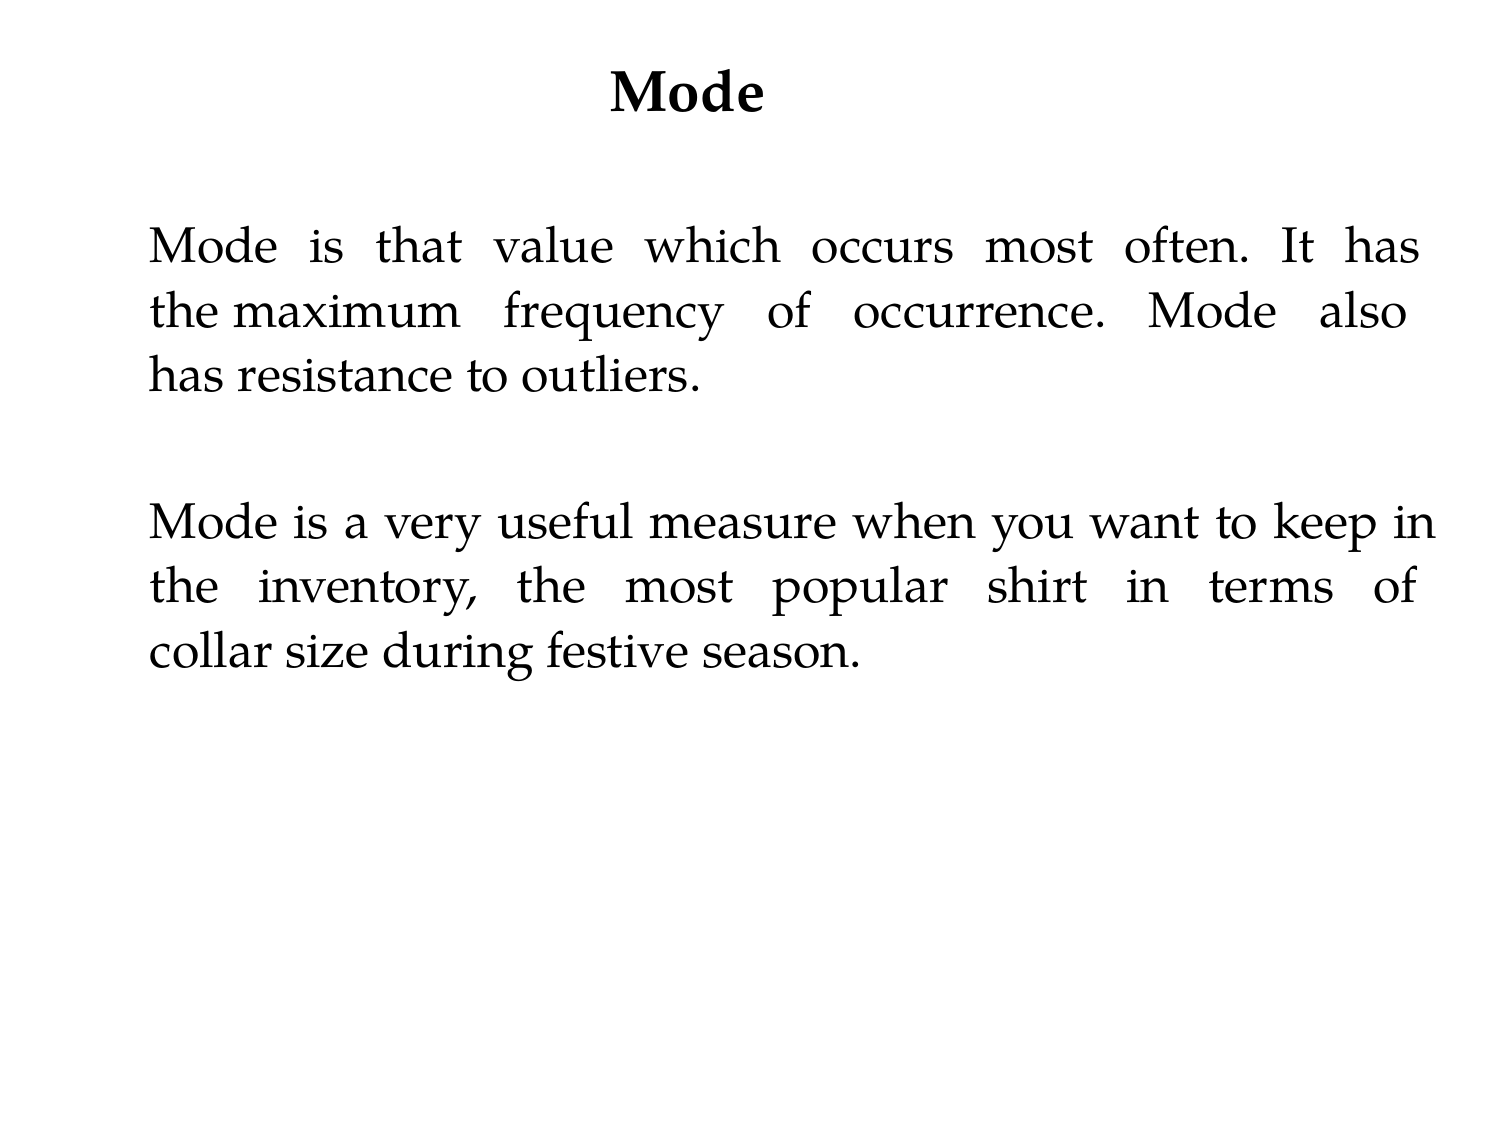

# Mode
Mode  is  that  value  which  occurs  most  often.  It  has  the maximum   frequency   of   occurrence.   Mode   also   has resistance to outliers.

Mode is a very useful measure when you want to keep in the  inventory,  the  most  popular  shirt  in  terms  of  collar size during festive season.